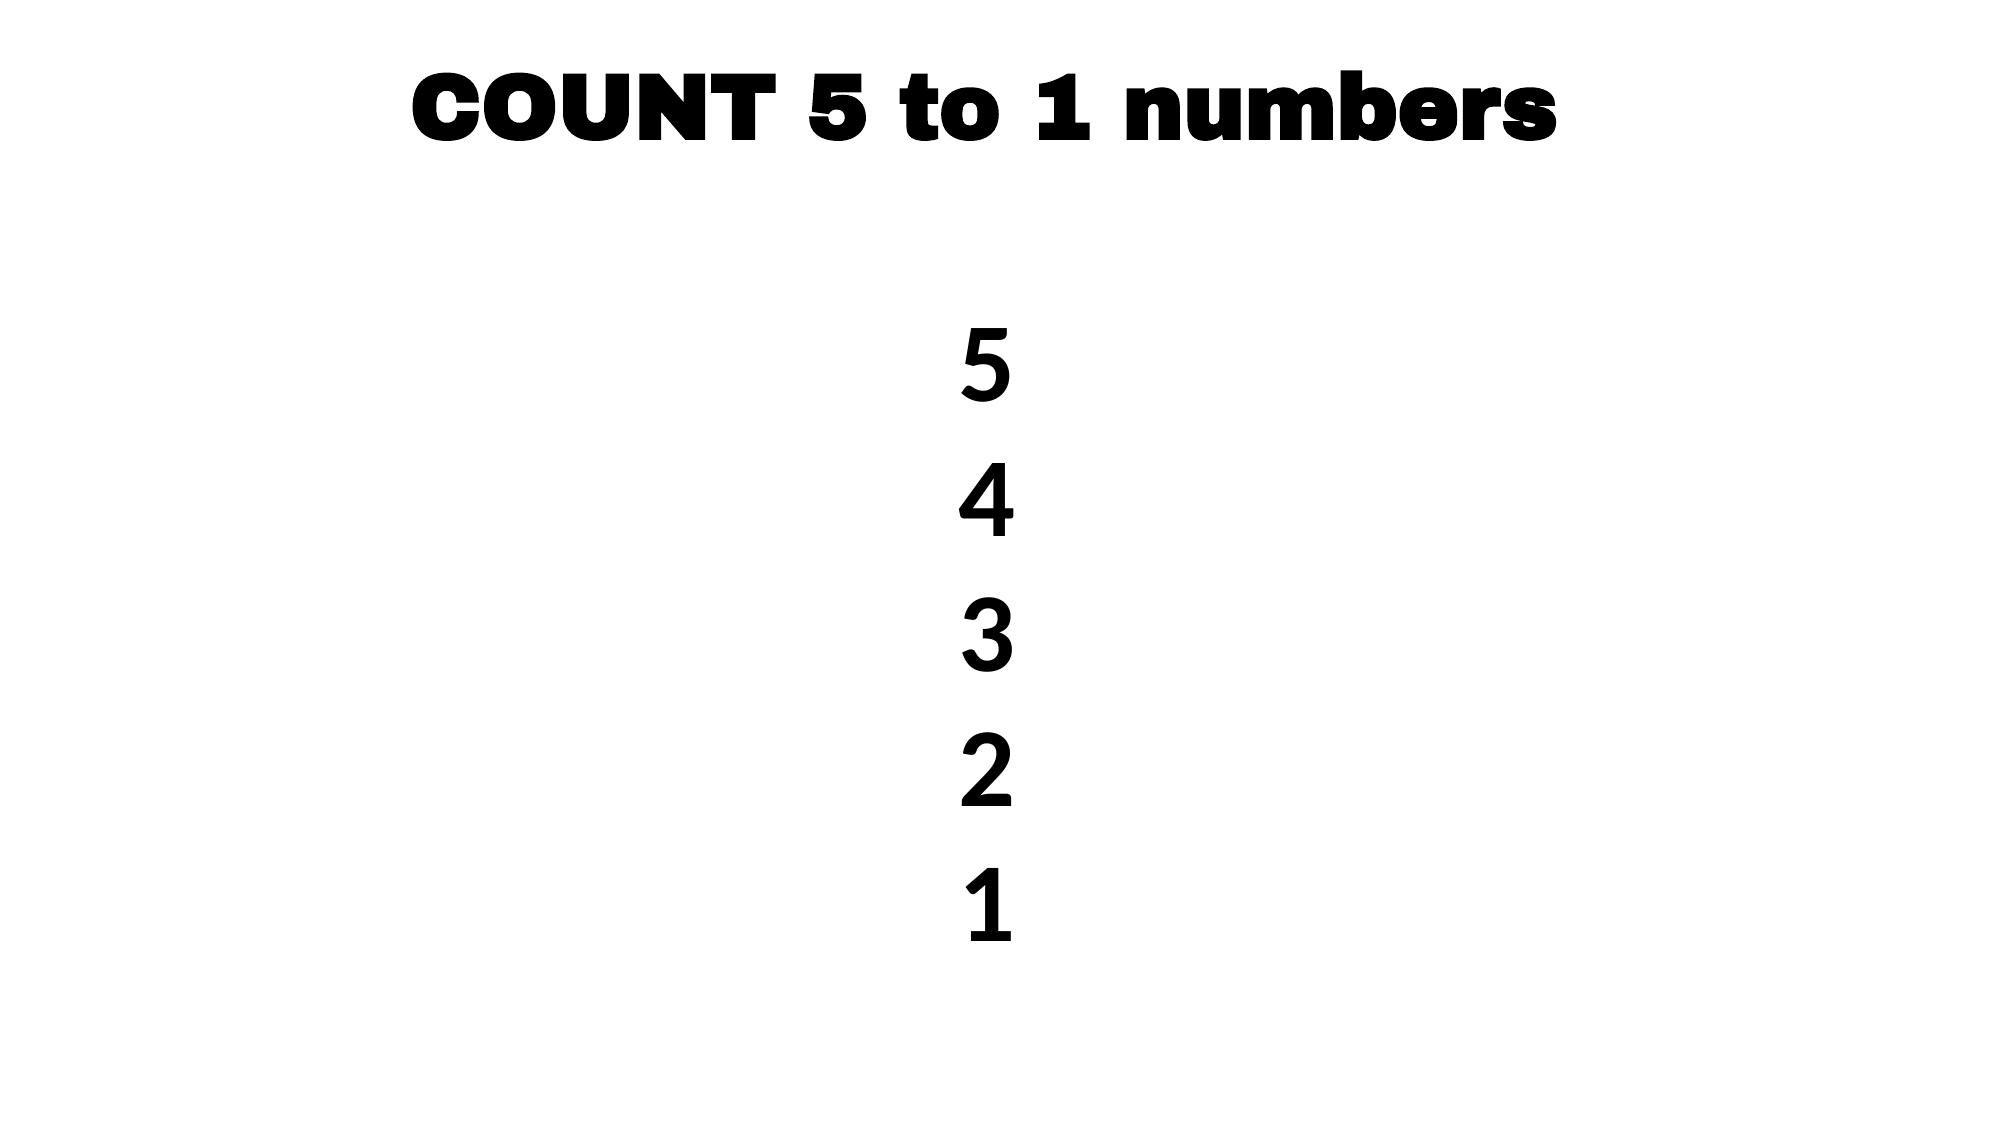

# COUNT 5 to 1 numbers
5
4
3
2
1